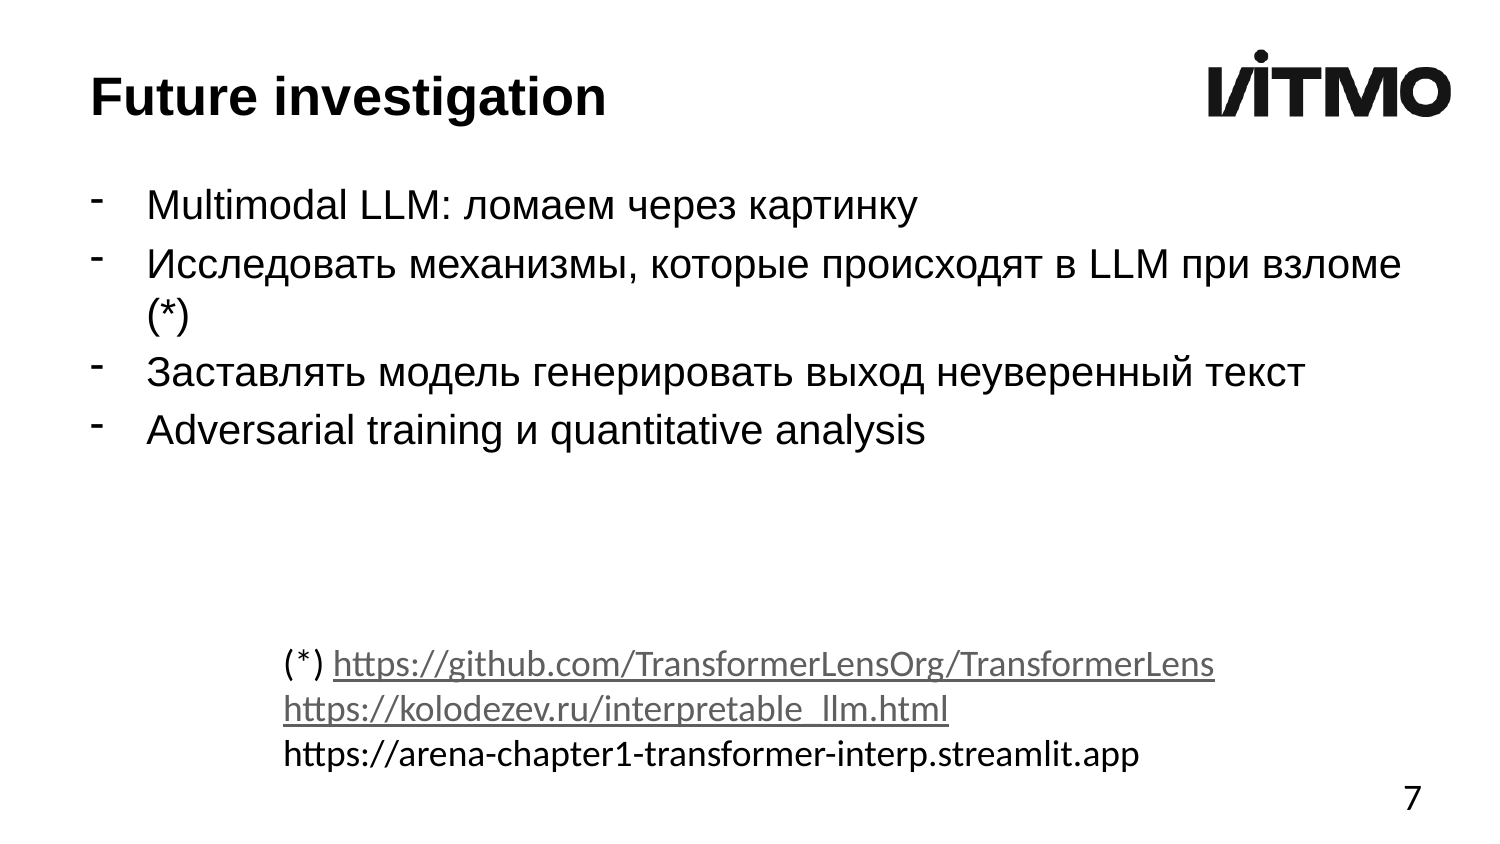

# Future investigation
Multimodal LLM: ломаем через картинку
Исследовать механизмы, которые происходят в LLM при взломе (*)
Заставлять модель генерировать выход неуверенный текст
Adversarial training и quantitative analysis

(*) https://github.com/TransformerLensOrg/TransformerLens
https://kolodezev.ru/interpretable_llm.html
https://arena-chapter1-transformer-interp.streamlit.app
7